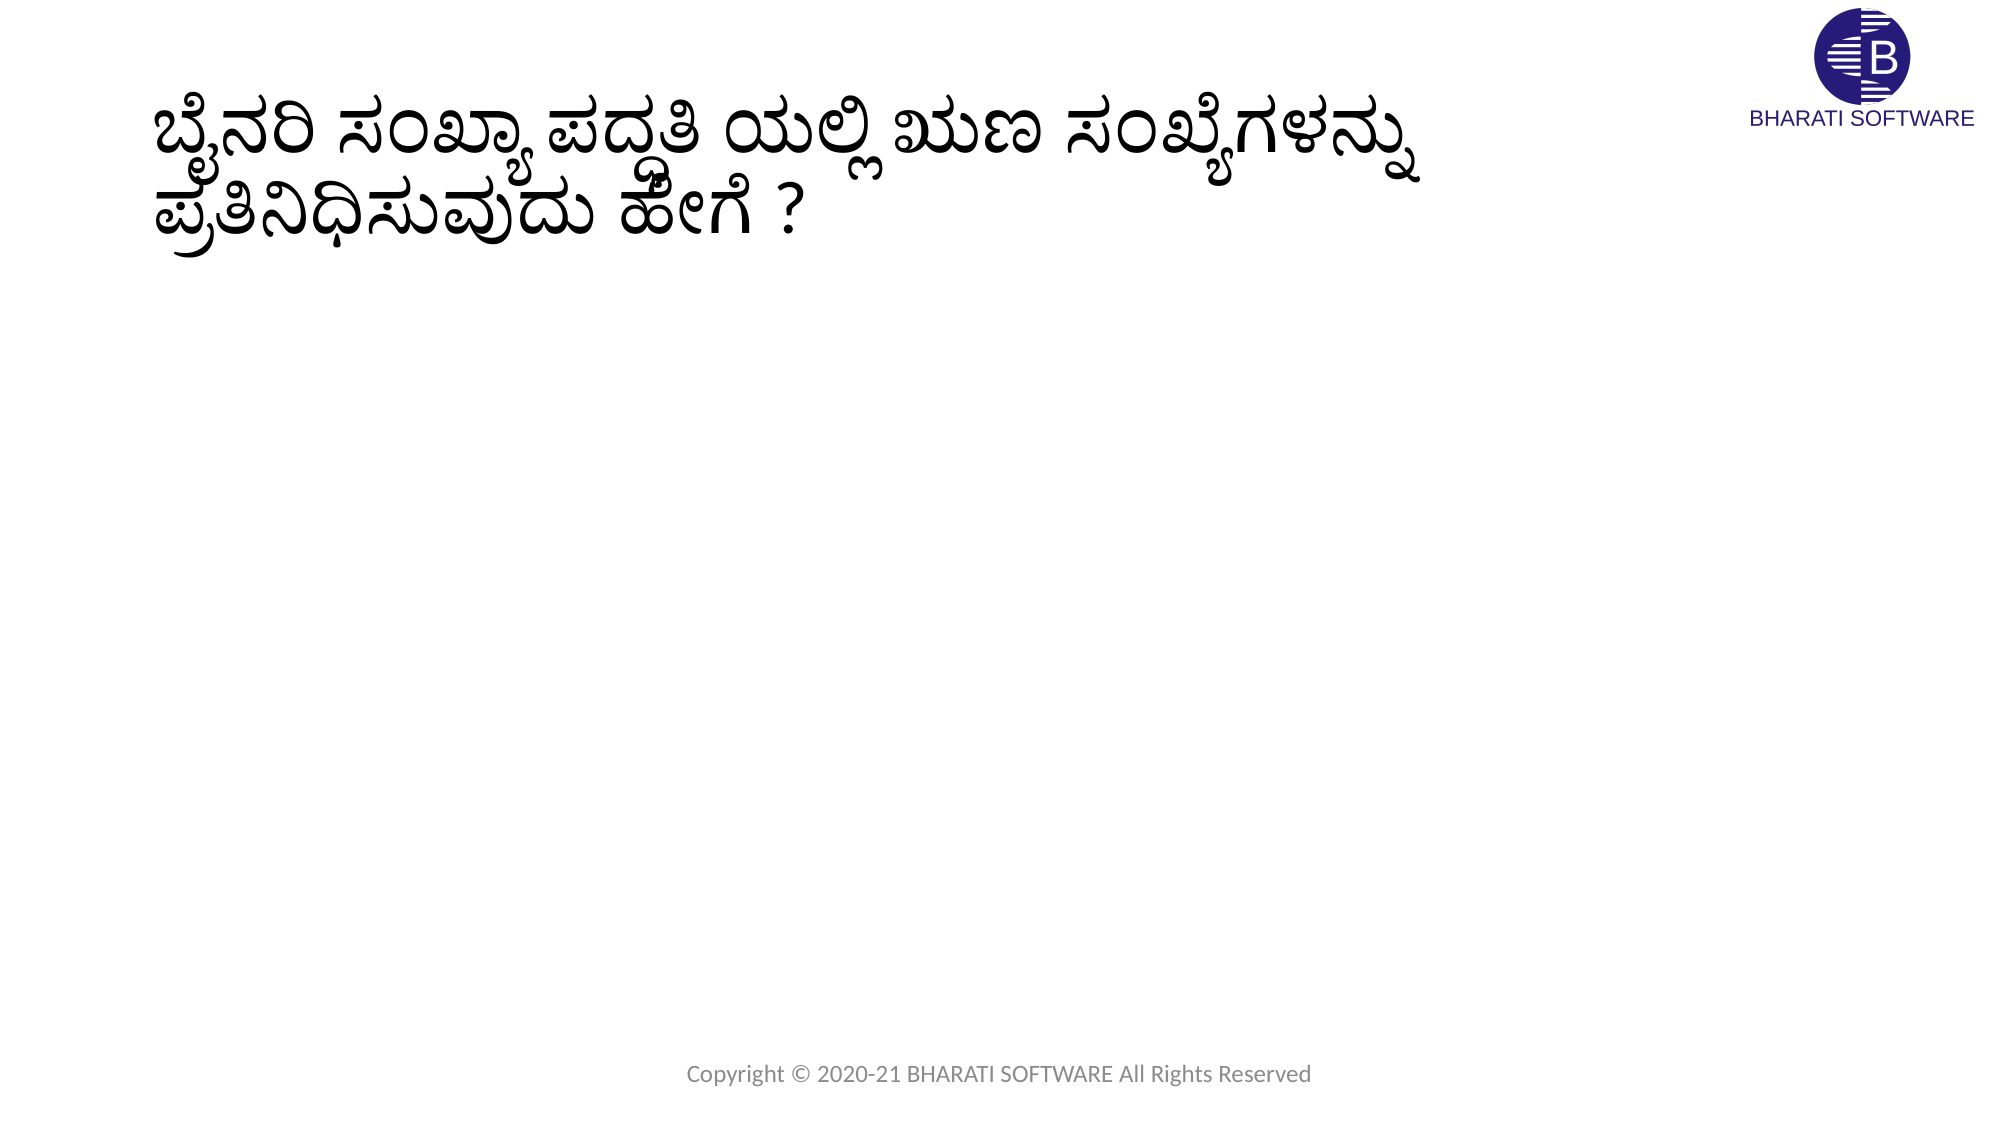

# ಬೈನರಿ ಸಂಖ್ಯಾ ಪದ್ಧತಿ ಯಲ್ಲಿ ಋಣ ಸಂಖ್ಯೆಗಳನ್ನು ಪ್ರತಿನಿಧಿಸುವುದು ಹೇಗೆ ?
Copyright © 2020-21 BHARATI SOFTWARE All Rights Reserved